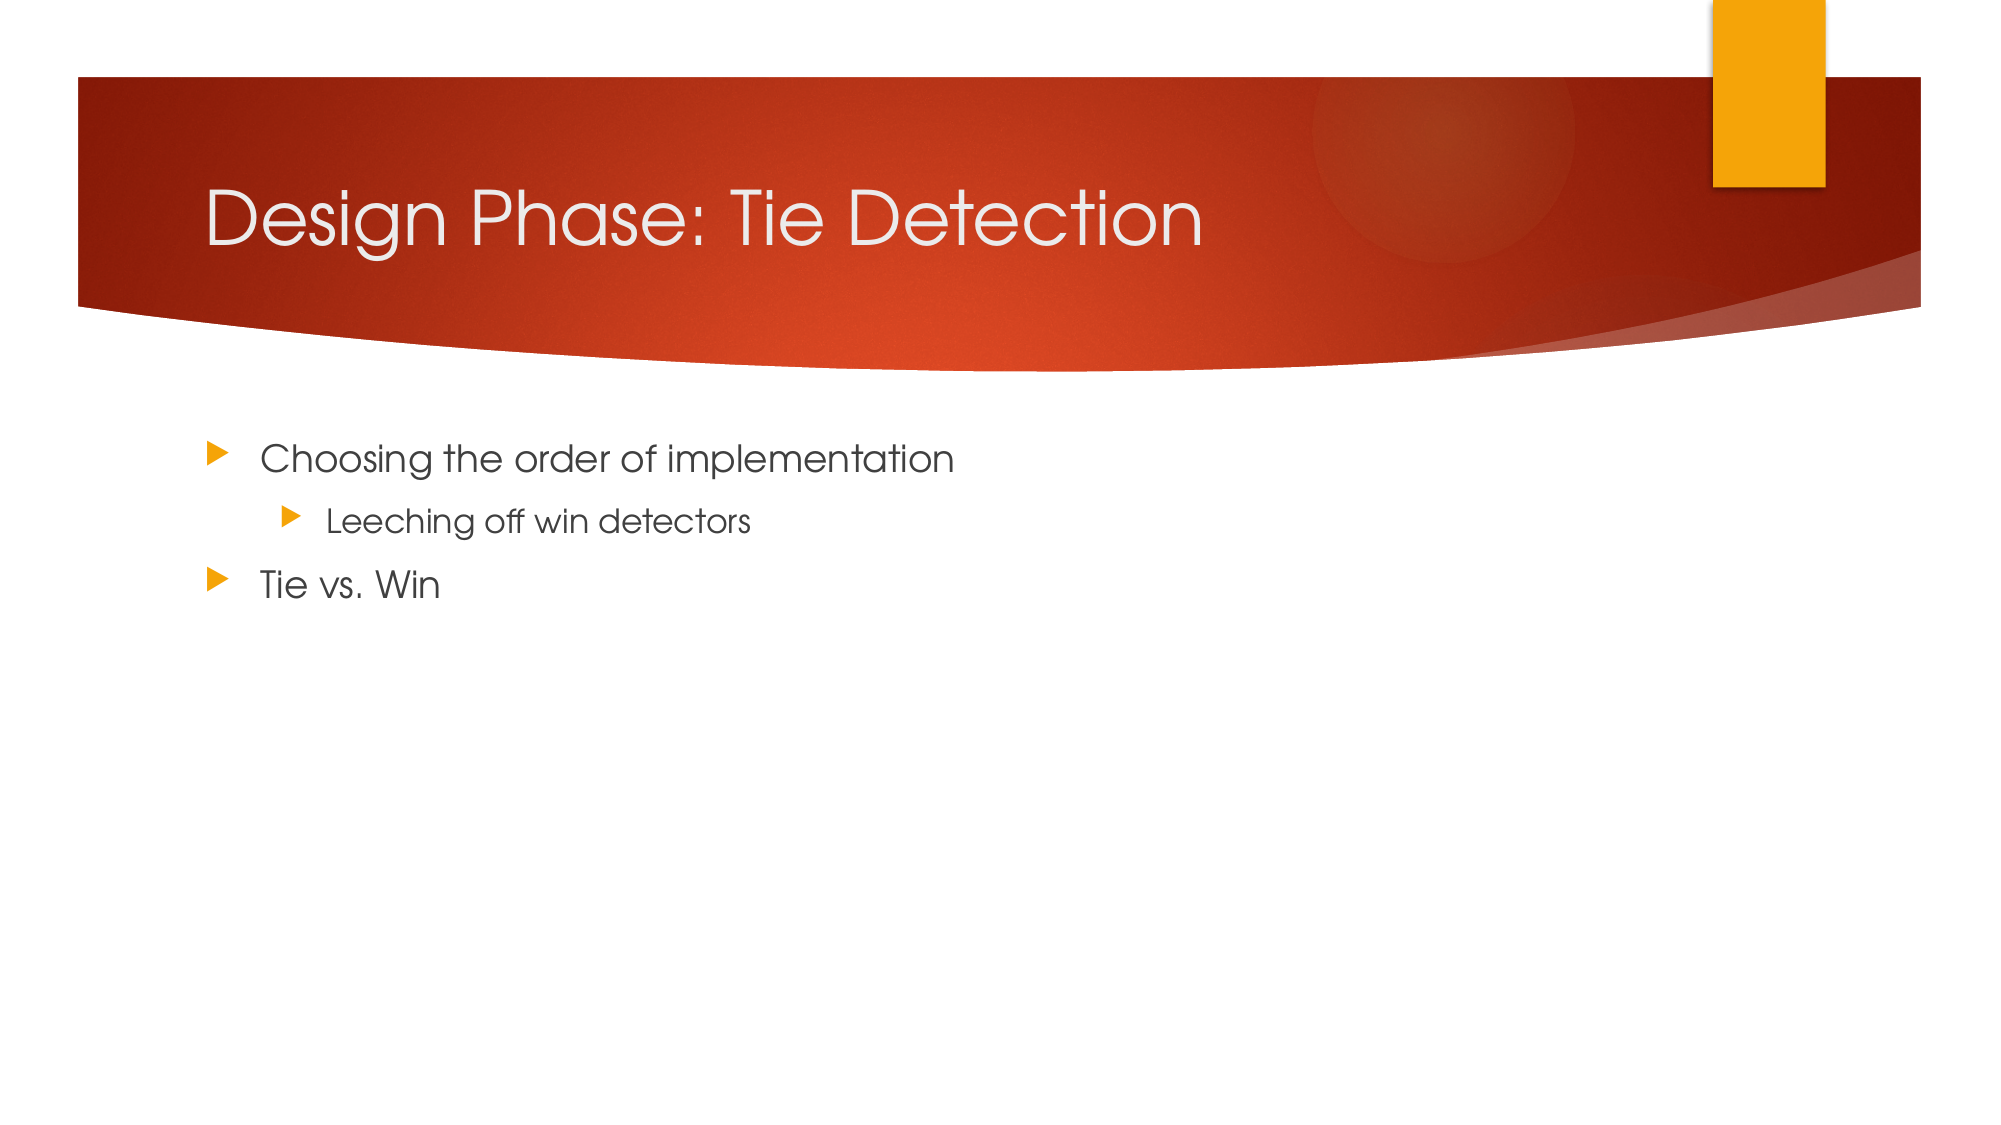

# Design Phase: Tie Detection
Choosing the order of implementation
Leeching off win detectors
Tie vs. Win